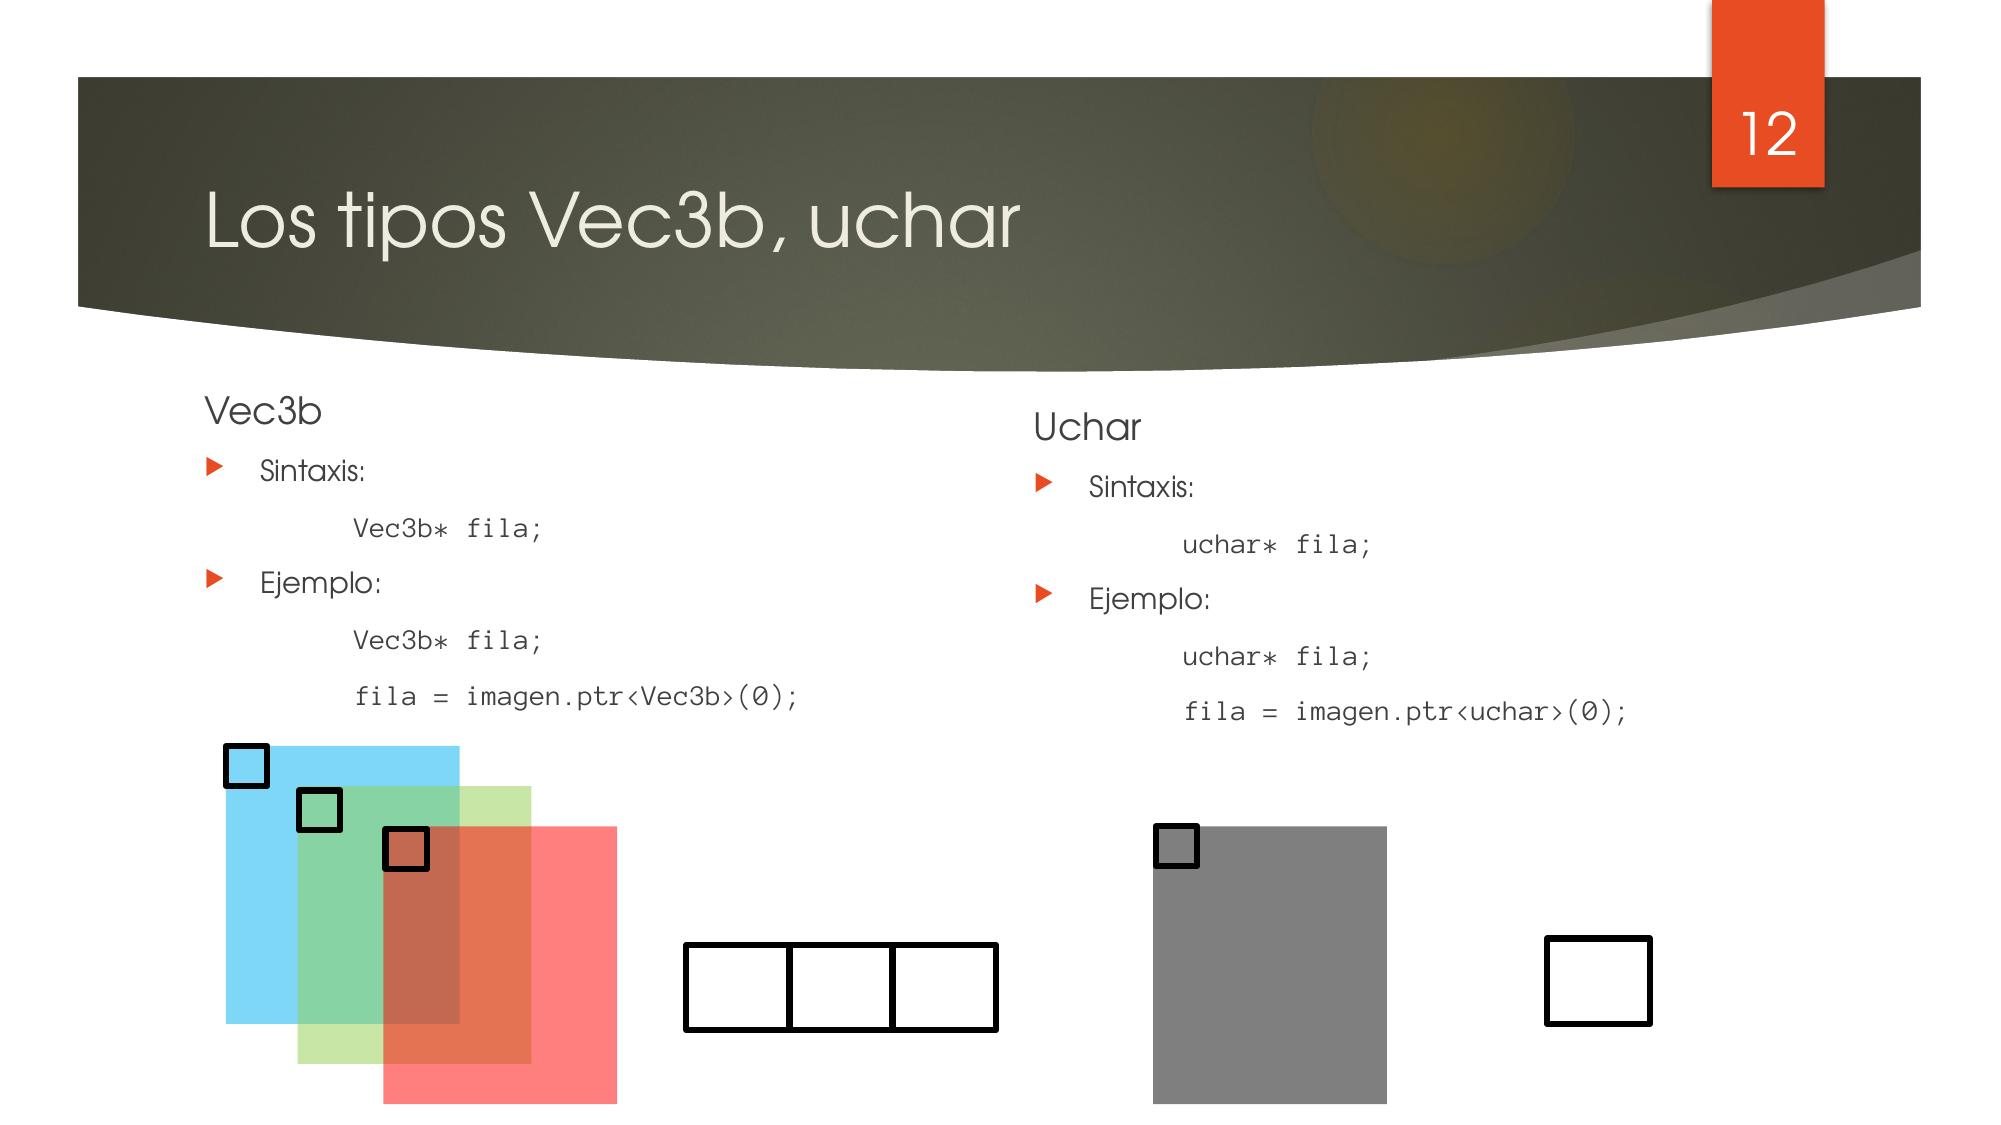

12
# Los tipos Vec3b, uchar
Vec3b
Sintaxis:
	Vec3b* fila;
Ejemplo:
	Vec3b* fila;
	fila = imagen.ptr<Vec3b>(0);
Uchar
Sintaxis:
	uchar* fila;
Ejemplo:
	uchar* fila;
	fila = imagen.ptr<uchar>(0);